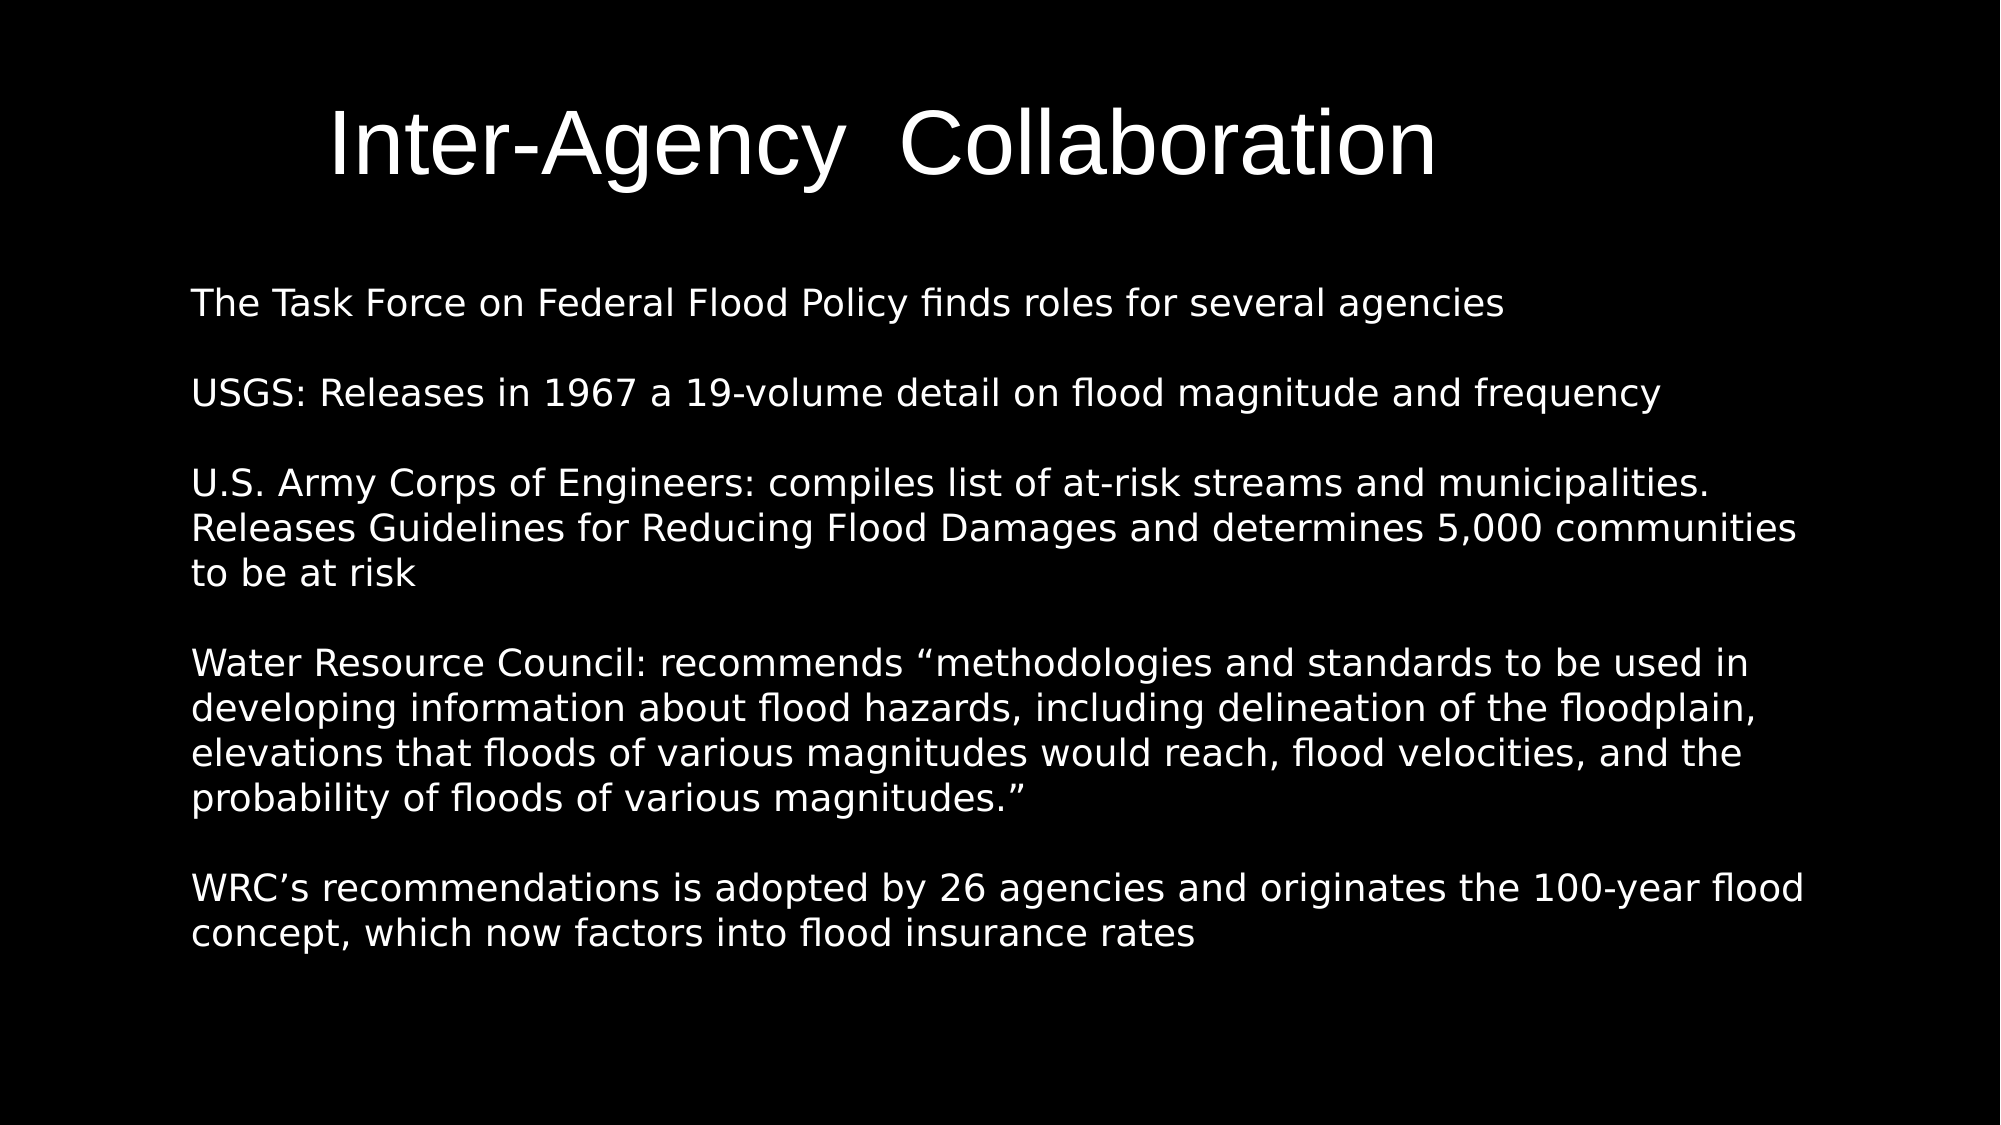

# Inter-Agency  Collaboration
The Task Force on Federal Flood Policy finds roles for several agencies

USGS: Releases in 1967 a 19-volume detail on flood magnitude and frequency

U.S. Army Corps of Engineers: compiles list of at-risk streams and municipalities. Releases Guidelines for Reducing Flood Damages and determines 5,000 communities to be at risk

Water Resource Council: recommends “methodologies and standards to be used in developing information about flood hazards, including delineation of the floodplain, elevations that floods of various magnitudes would reach, flood velocities, and the probability of floods of various magnitudes.”

WRC’s recommendations is adopted by 26 agencies and originates the 100-year flood concept, which now factors into flood insurance rates